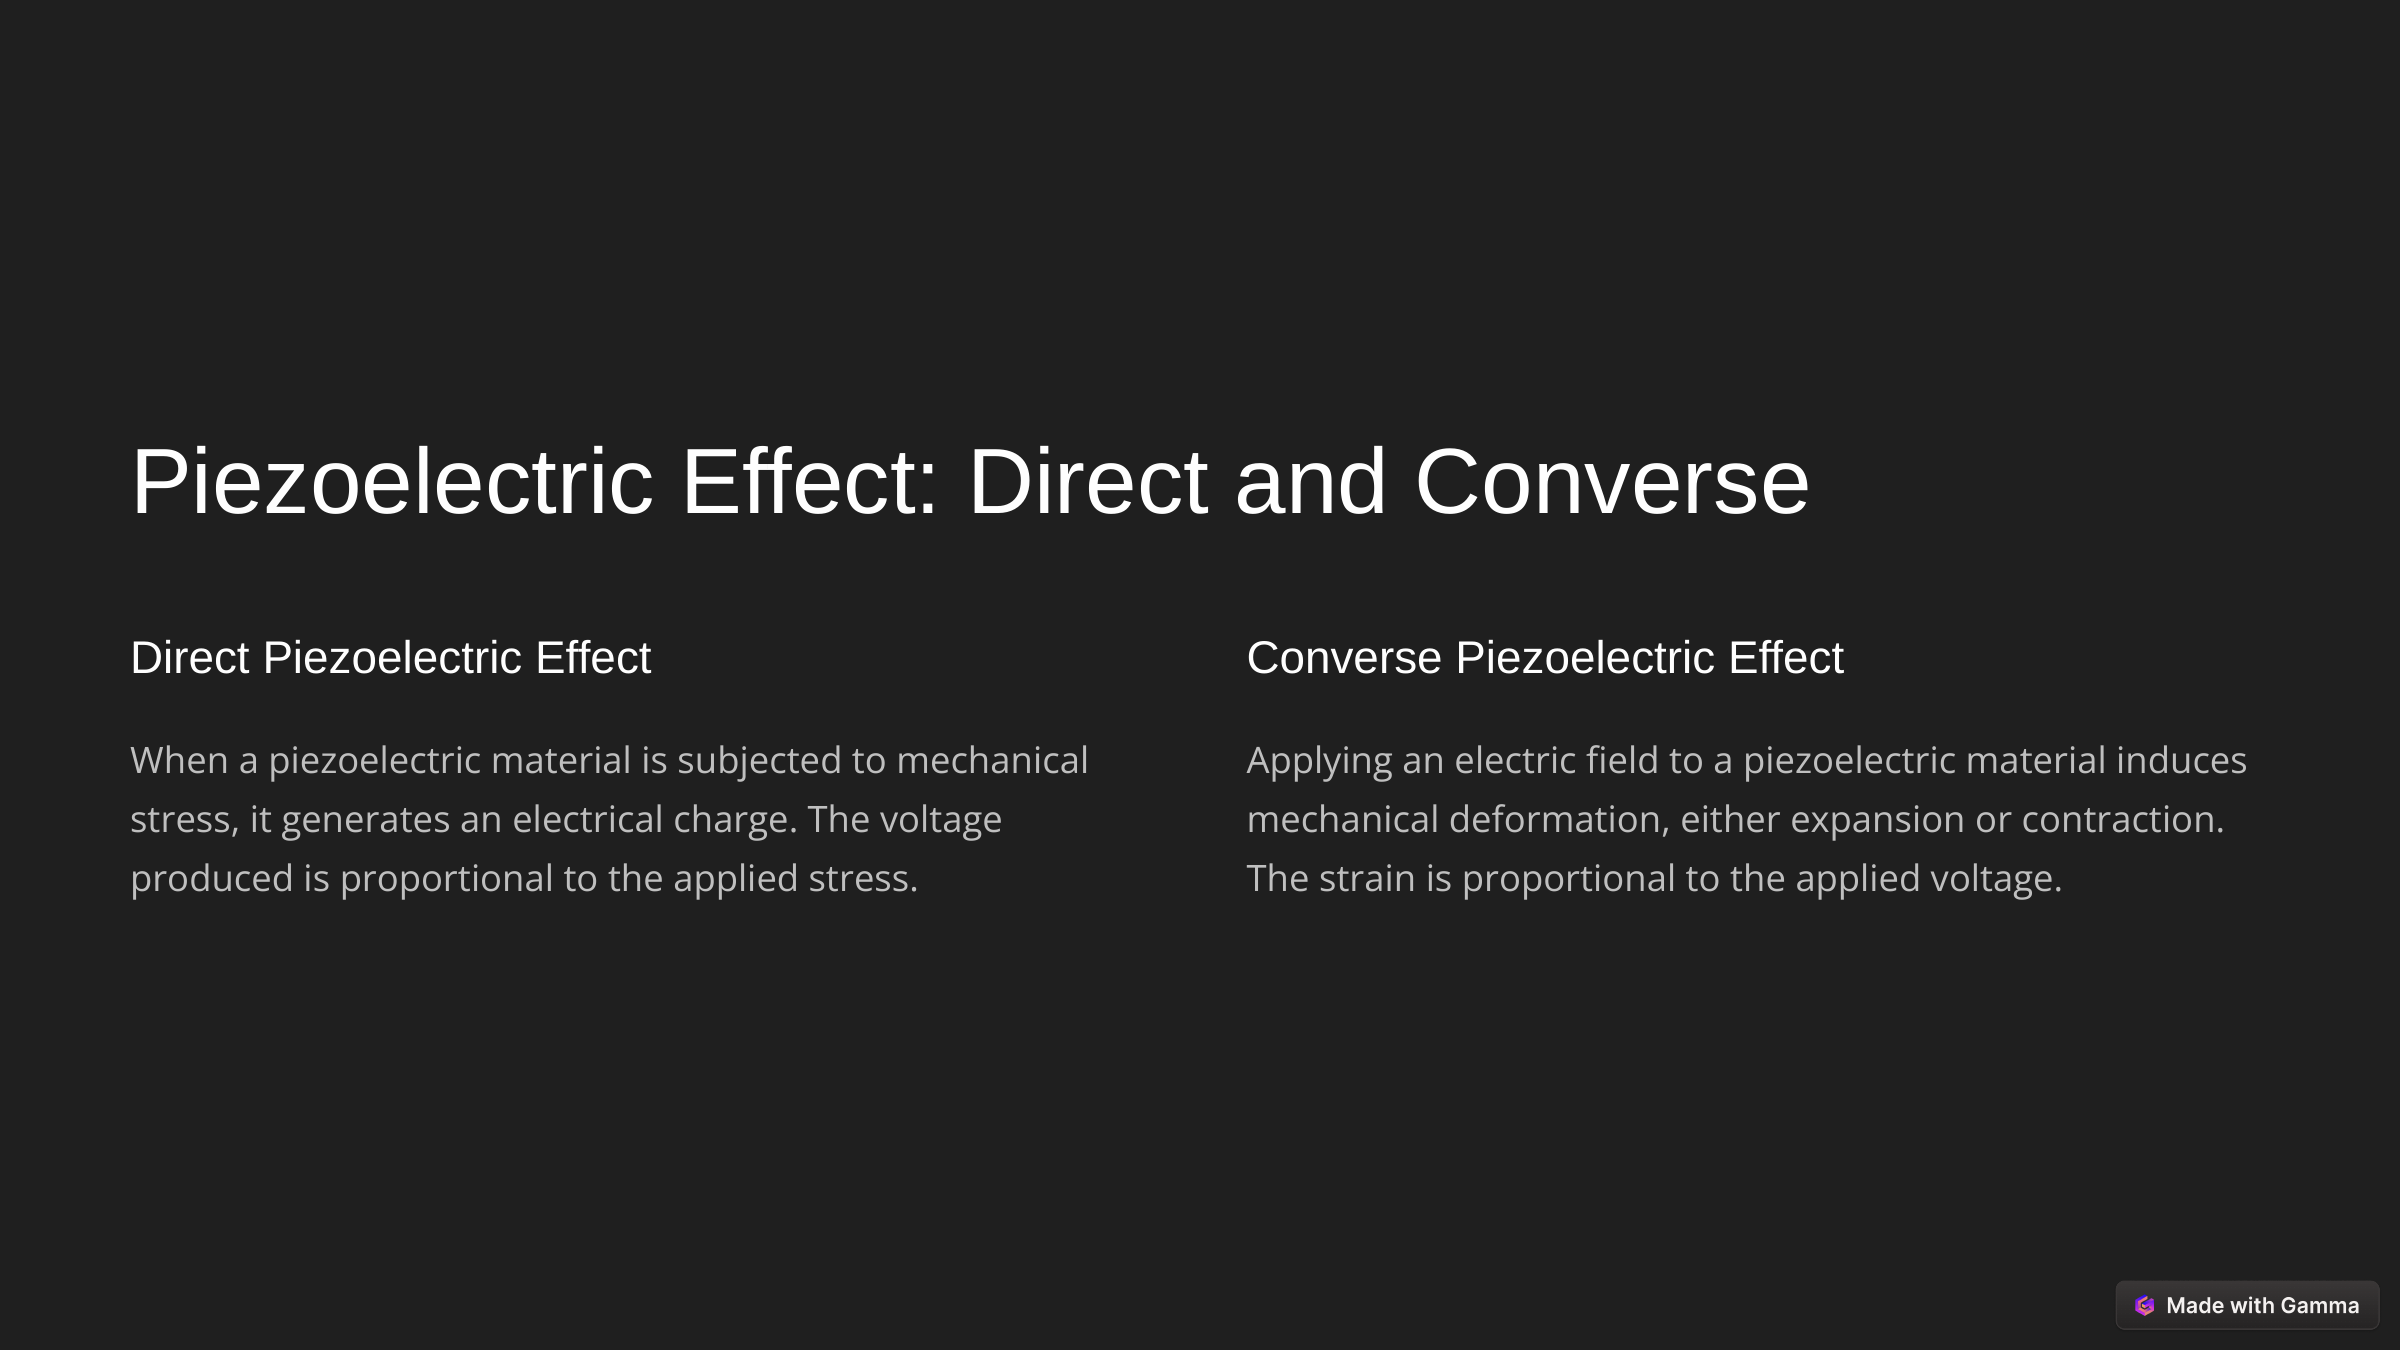

Piezoelectric Effect: Direct and Converse
Direct Piezoelectric Effect
Converse Piezoelectric Effect
When a piezoelectric material is subjected to mechanical stress, it generates an electrical charge. The voltage produced is proportional to the applied stress.
Applying an electric field to a piezoelectric material induces mechanical deformation, either expansion or contraction. The strain is proportional to the applied voltage.